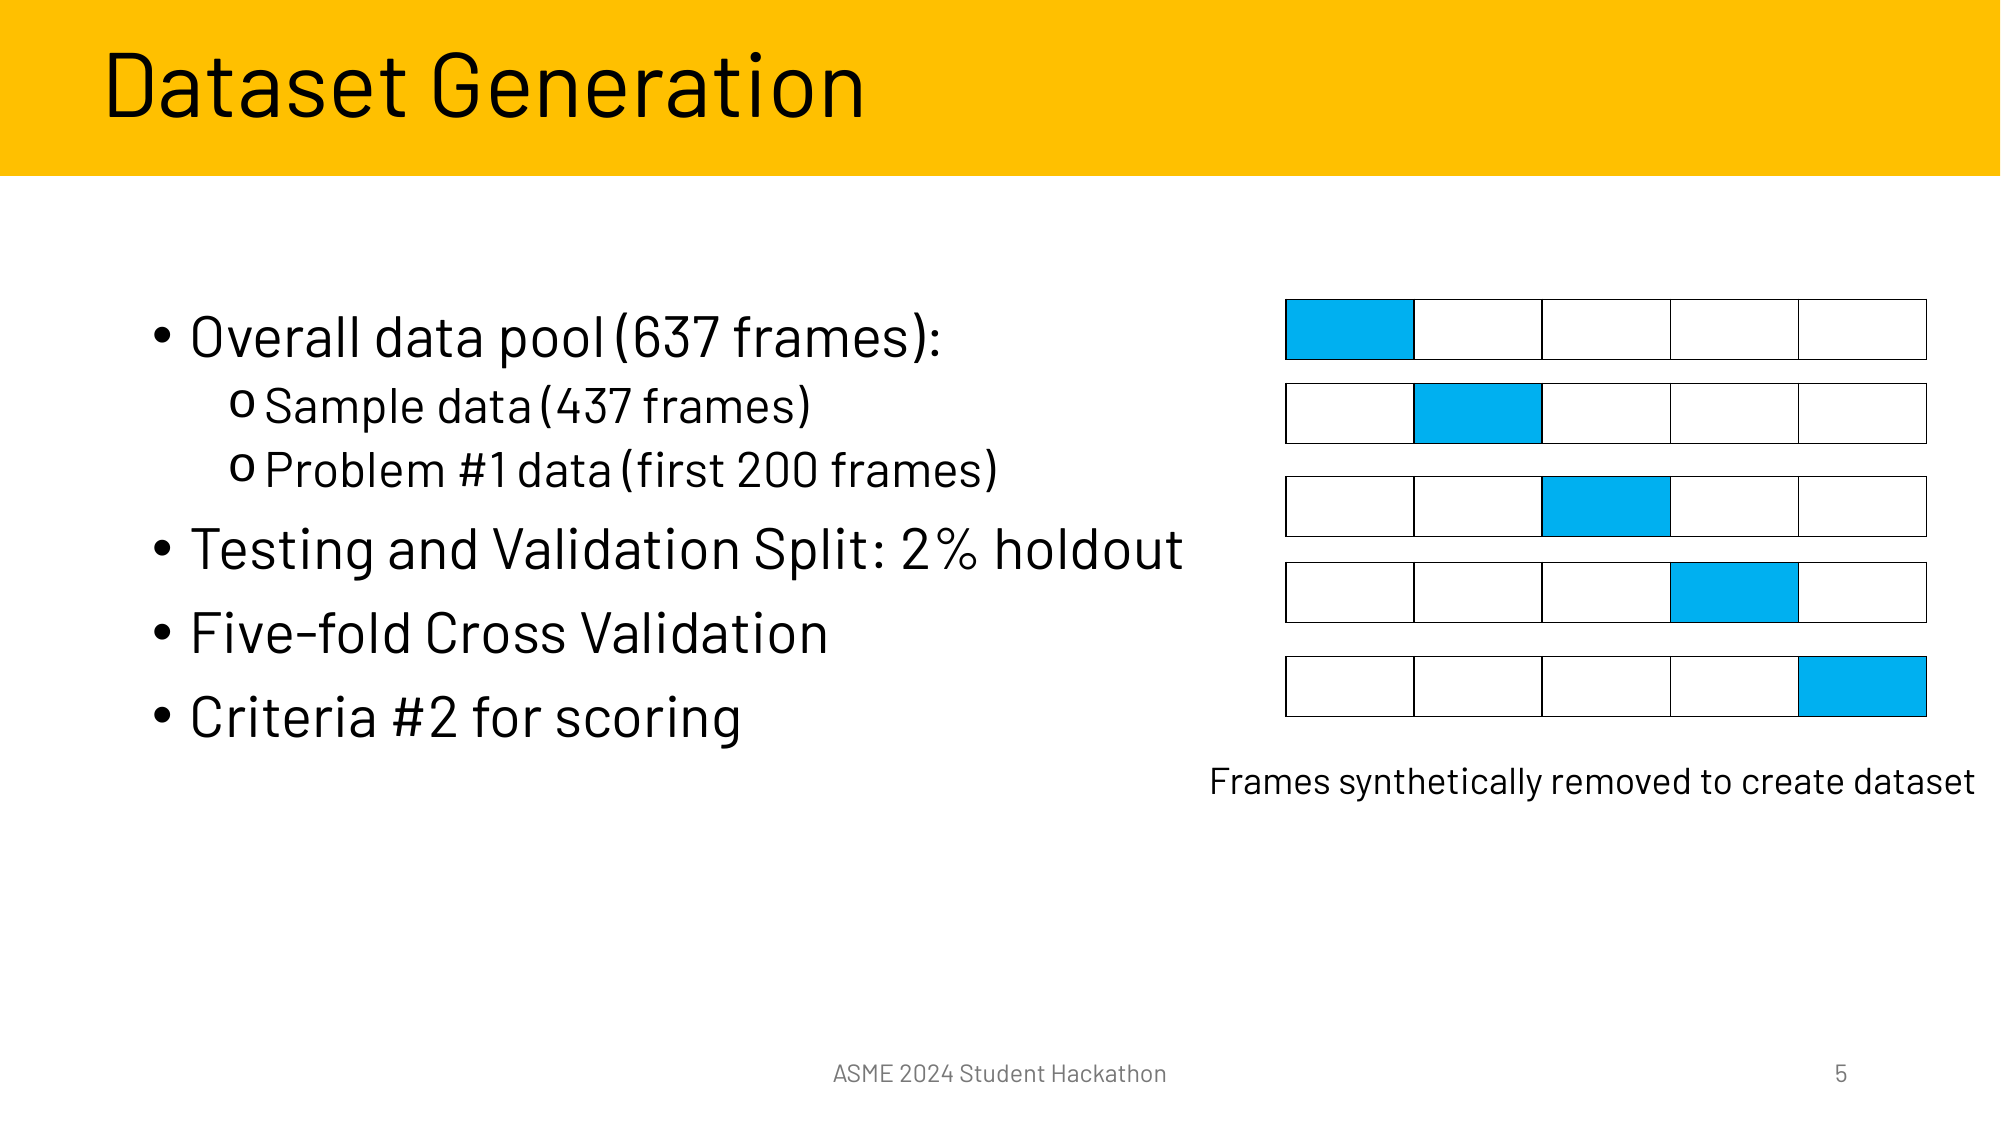

# Dataset Generation
|  |  |  |  |  |
| --- | --- | --- | --- | --- |
Overall data pool (637 frames):
Sample data (437 frames)
Problem #1 data (first 200 frames)
Testing and Validation Split: 2% holdout
Five-fold Cross Validation
Criteria #2 for scoring

|  |  |  |  |  |
| --- | --- | --- | --- | --- |
|  |  |  |  |  |
| --- | --- | --- | --- | --- |
|  |  |  |  |  |
| --- | --- | --- | --- | --- |
|  |  |  |  |  |
| --- | --- | --- | --- | --- |
Frames synthetically removed to create dataset
ASME 2024 Student Hackathon
5